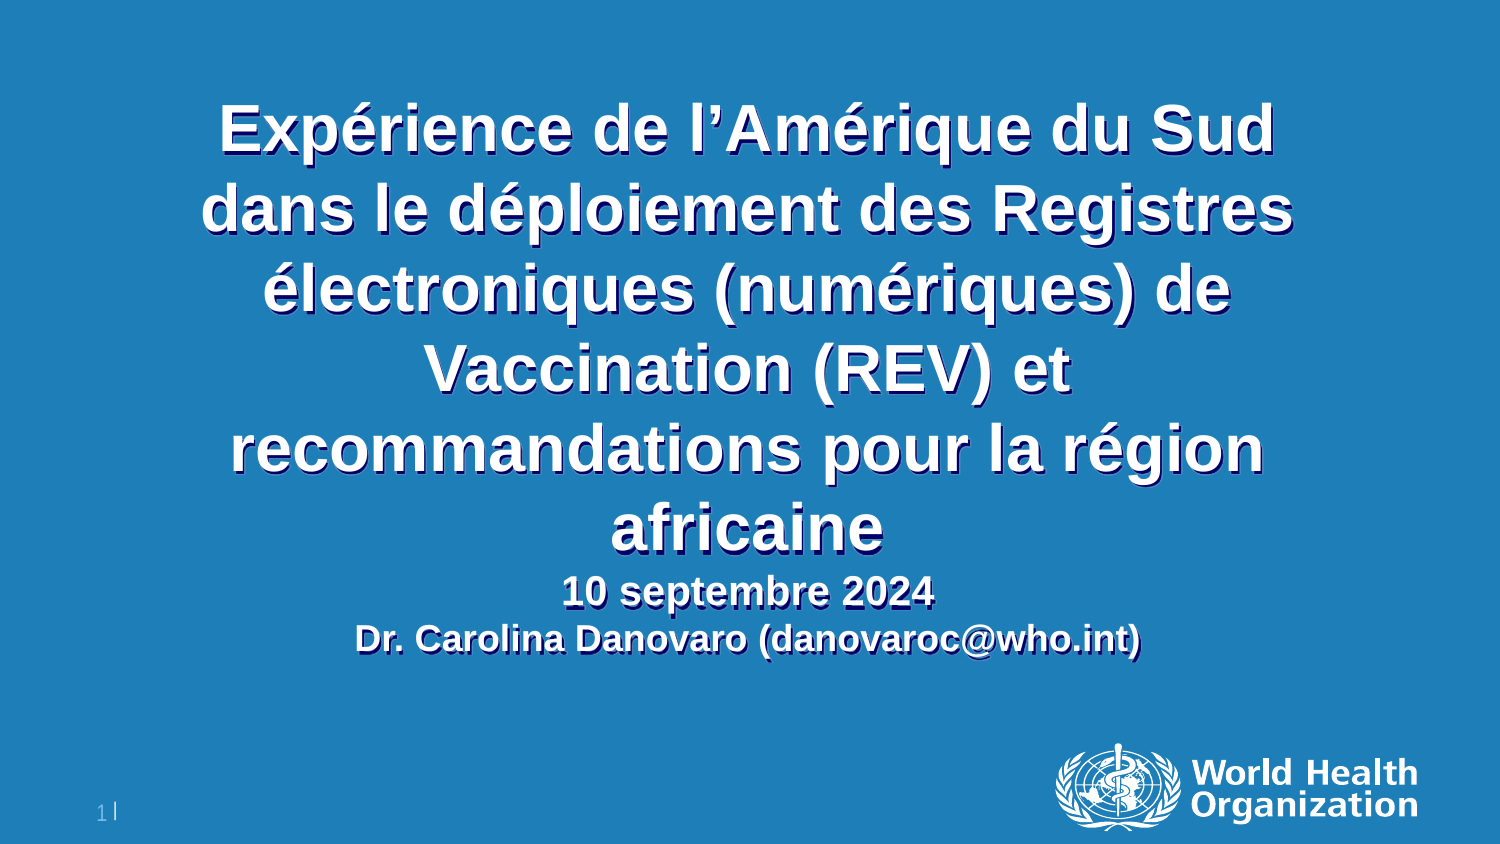

Expérience de l’Amérique du Sud dans le déploiement des Registres électroniques (numériques) de Vaccination (REV) et recommandations pour la région africaine
10 septembre 2024
Dr. Carolina Danovaro (danovaroc@who.int)